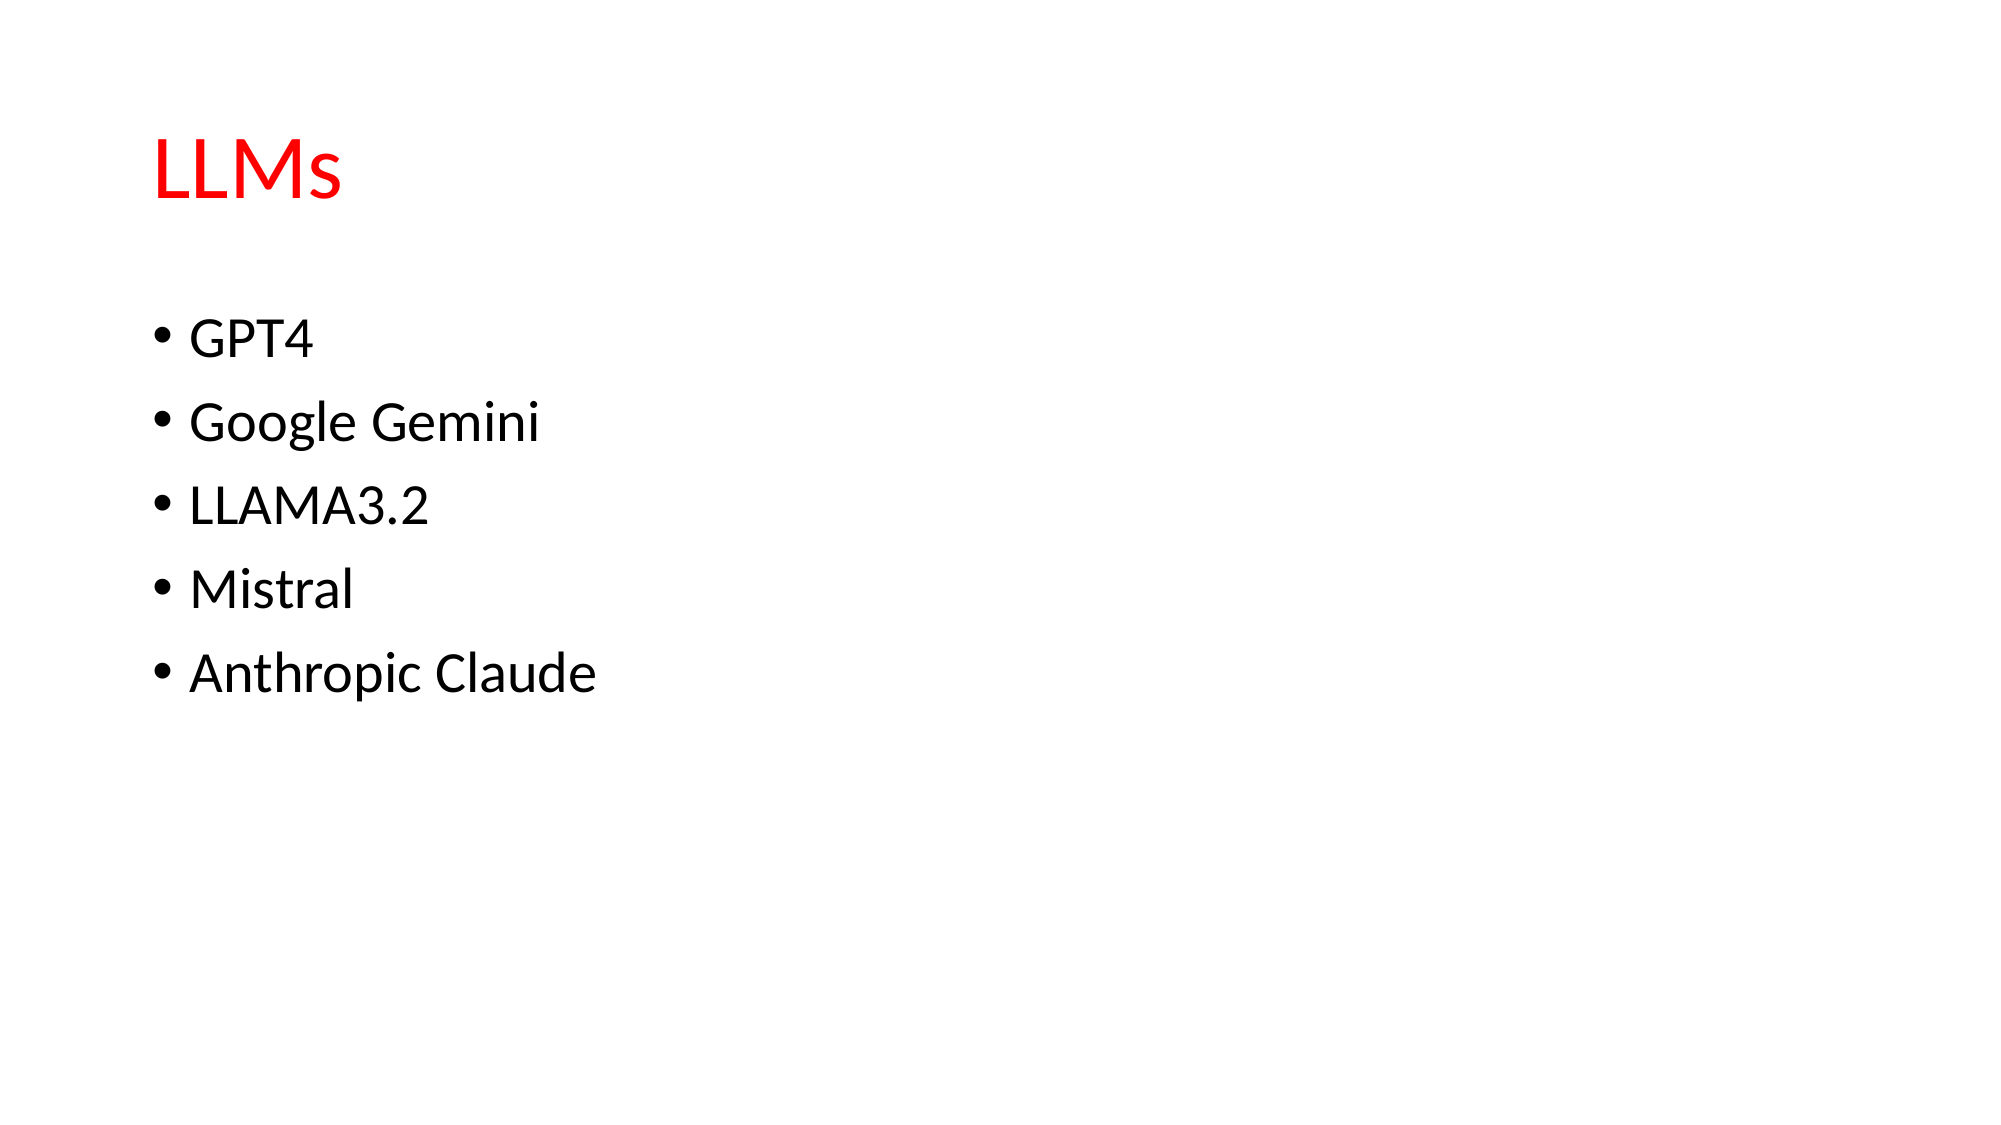

# LLMs
GPT4
Google Gemini
LLAMA3.2
Mistral
Anthropic Claude